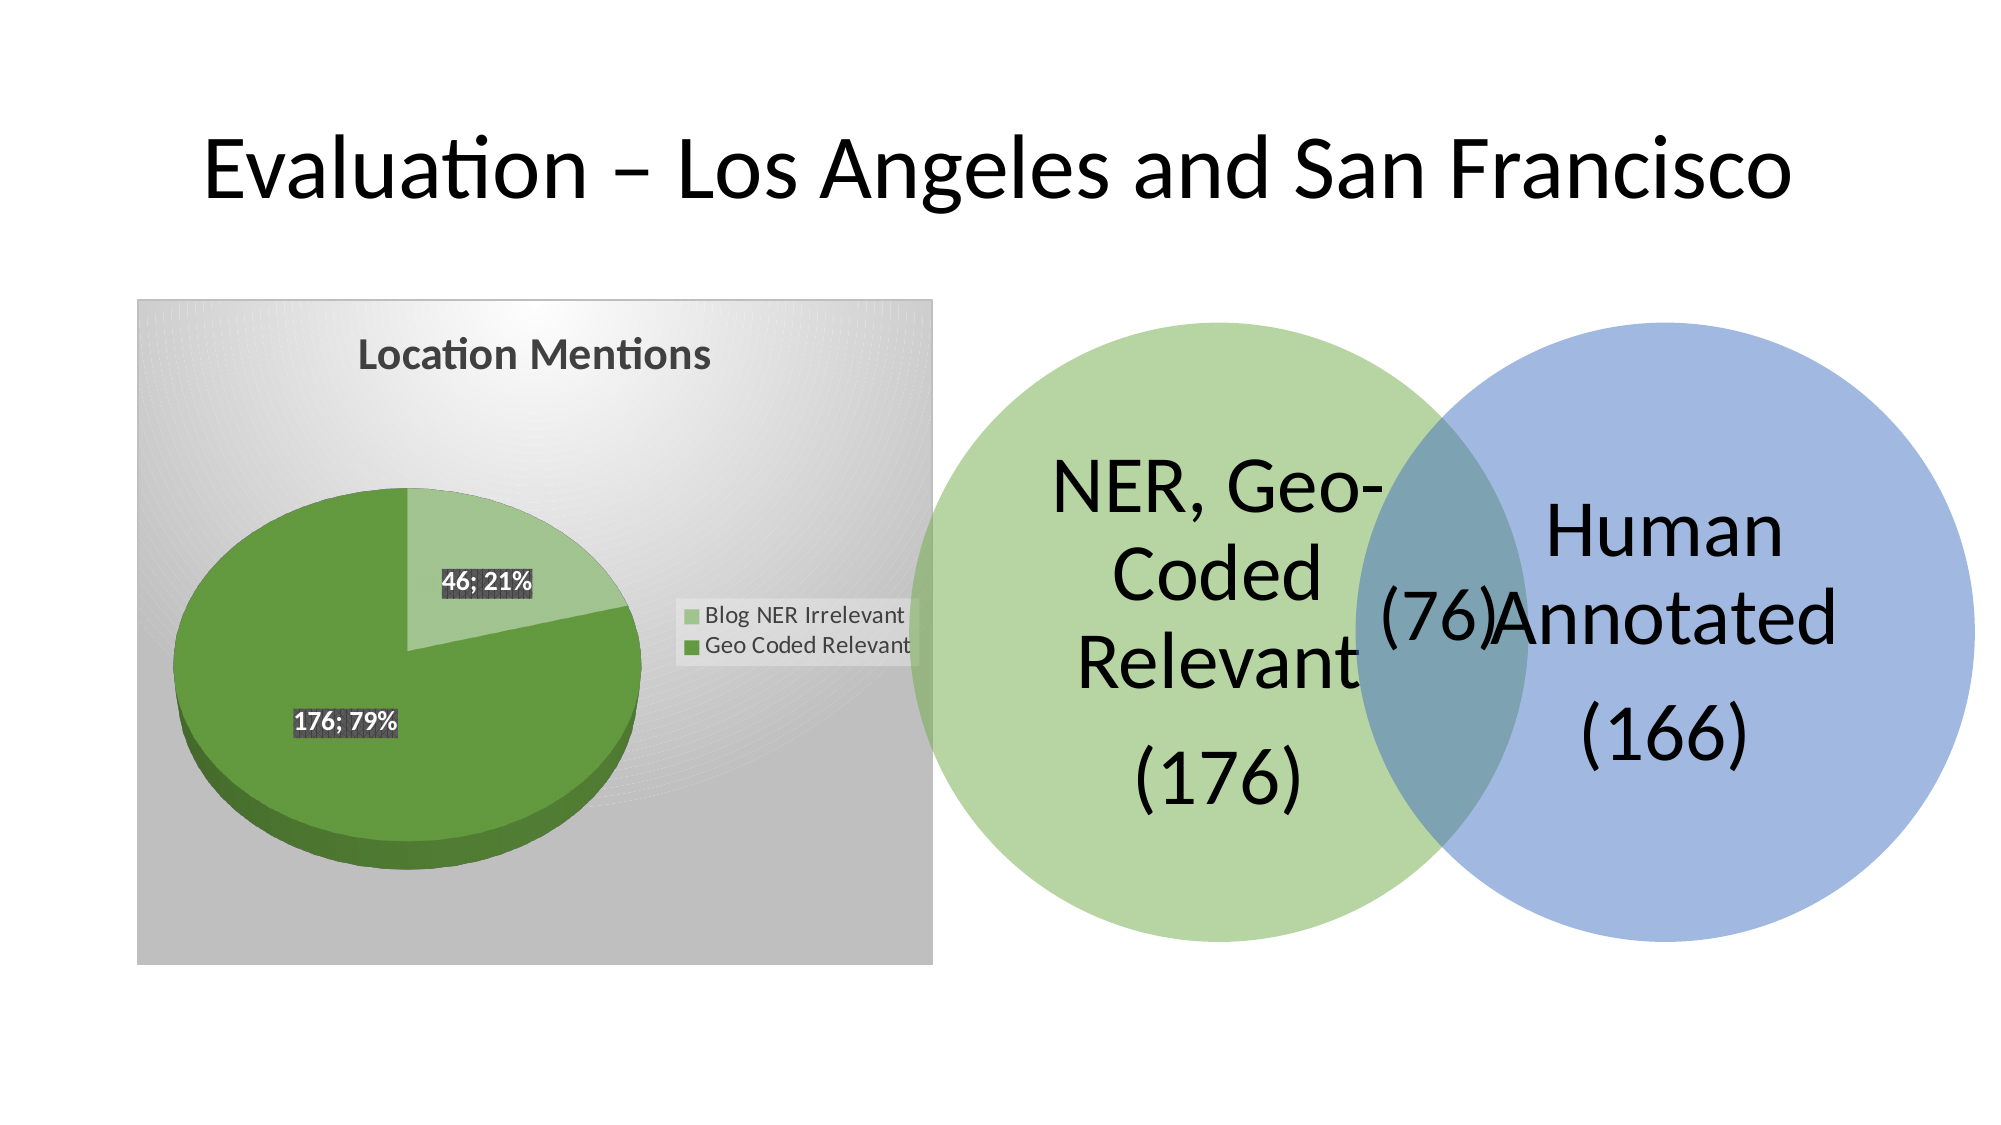

# Evaluation – Los Angeles and San Francisco
NER, Geo-Coded Relevant
(176)
Human Annotated
(166)

[unsupported chart]

(76)